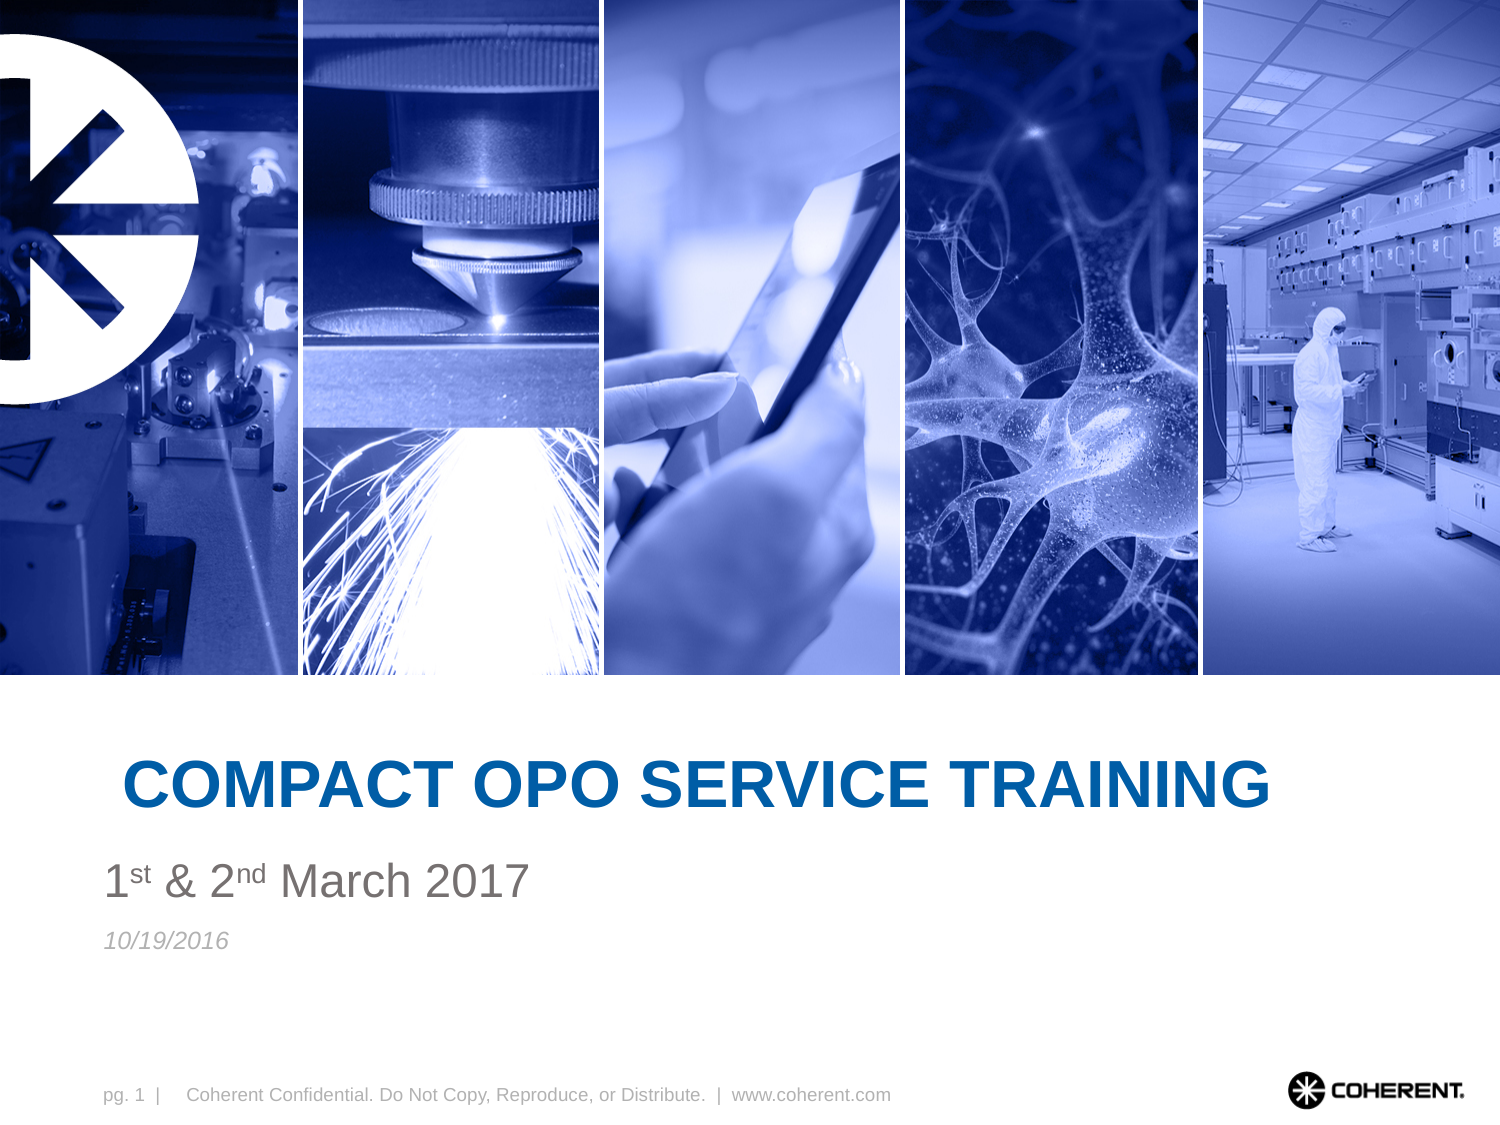

# Compact OPO service Training
1st & 2nd March 2017
Coherent Confidential. Do Not Copy, Reproduce, or Distribute.  |  www.coherent.com